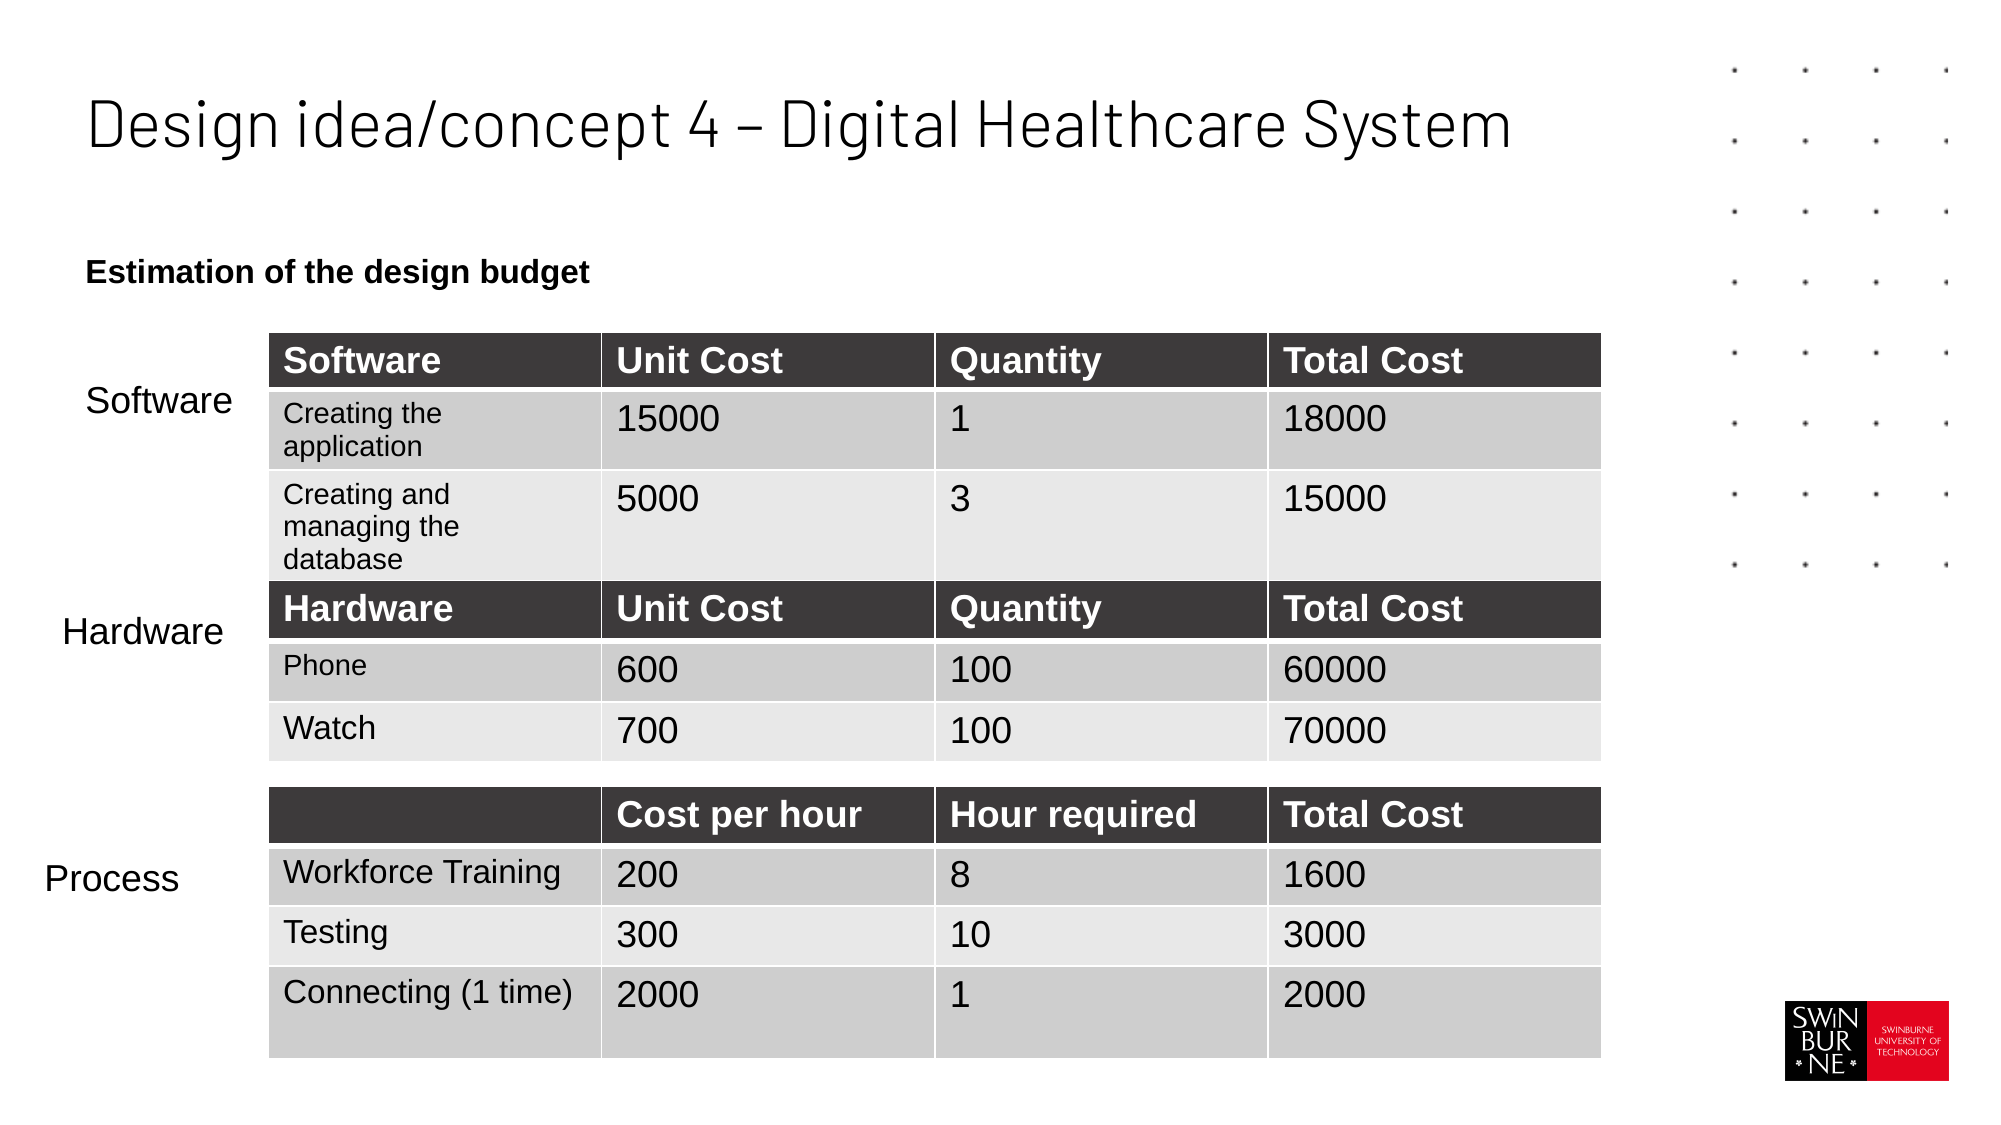

# Design idea/concept 4 – Digital Healthcare System
Estimation of the design budget
| Software | Unit Cost | Quantity | Total Cost |
| --- | --- | --- | --- |
| Creating the application | 15000 | 1 | 18000 |
| Creating and managing the database | 5000 | 3 | 15000 |
Software

| Hardware | Unit Cost | Quantity | Total Cost |
| --- | --- | --- | --- |
| Phone | 600 | 100 | 60000 |
| Watch | 700 | 100 | 70000 |
Hardware
|  | Cost per hour | Hour required | Total Cost |
| --- | --- | --- | --- |
| Workforce Training | 200 | 8 | 1600 |
| Testing | 300 | 10 | 3000 |
| Connecting (1 time) | 2000 | 1 | 2000 |
Process